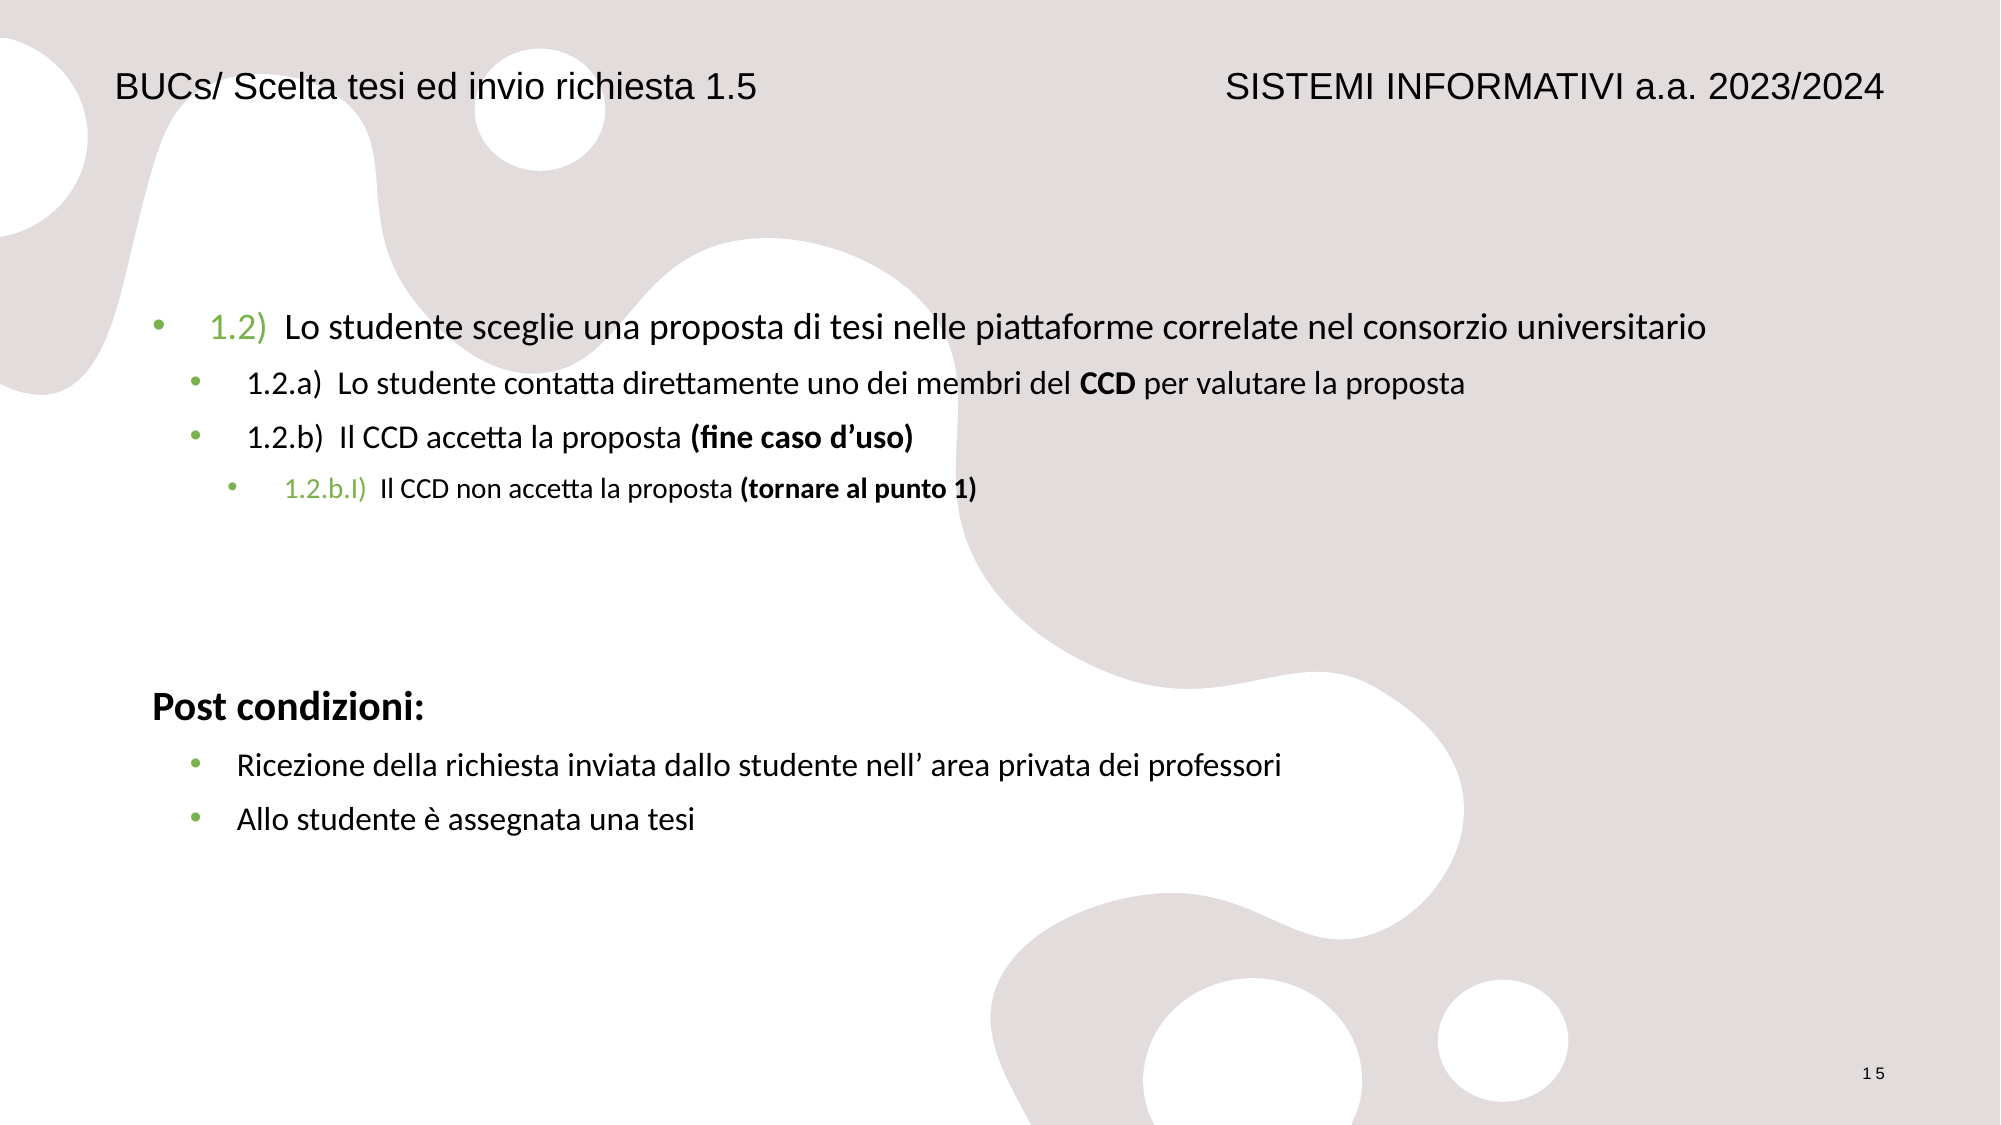

BUCs/ Scelta tesi ed invio richiesta 1.5
SISTEMI INFORMATIVI a.a. 2023/2024
1.2)  Lo studente sceglie una proposta di tesi nelle piattaforme correlate nel consorzio universitario
1.2.a)  Lo studente contatta direttamente uno dei membri del CCD per valutare la proposta
1.2.b)  Il CCD accetta la proposta (fine caso d’uso)
1.2.b.I)  Il CCD non accetta la proposta (tornare al punto 1)
Post condizioni:
Ricezione della richiesta inviata dallo studente nell’ area privata dei professori
Allo studente è assegnata una tesi
15